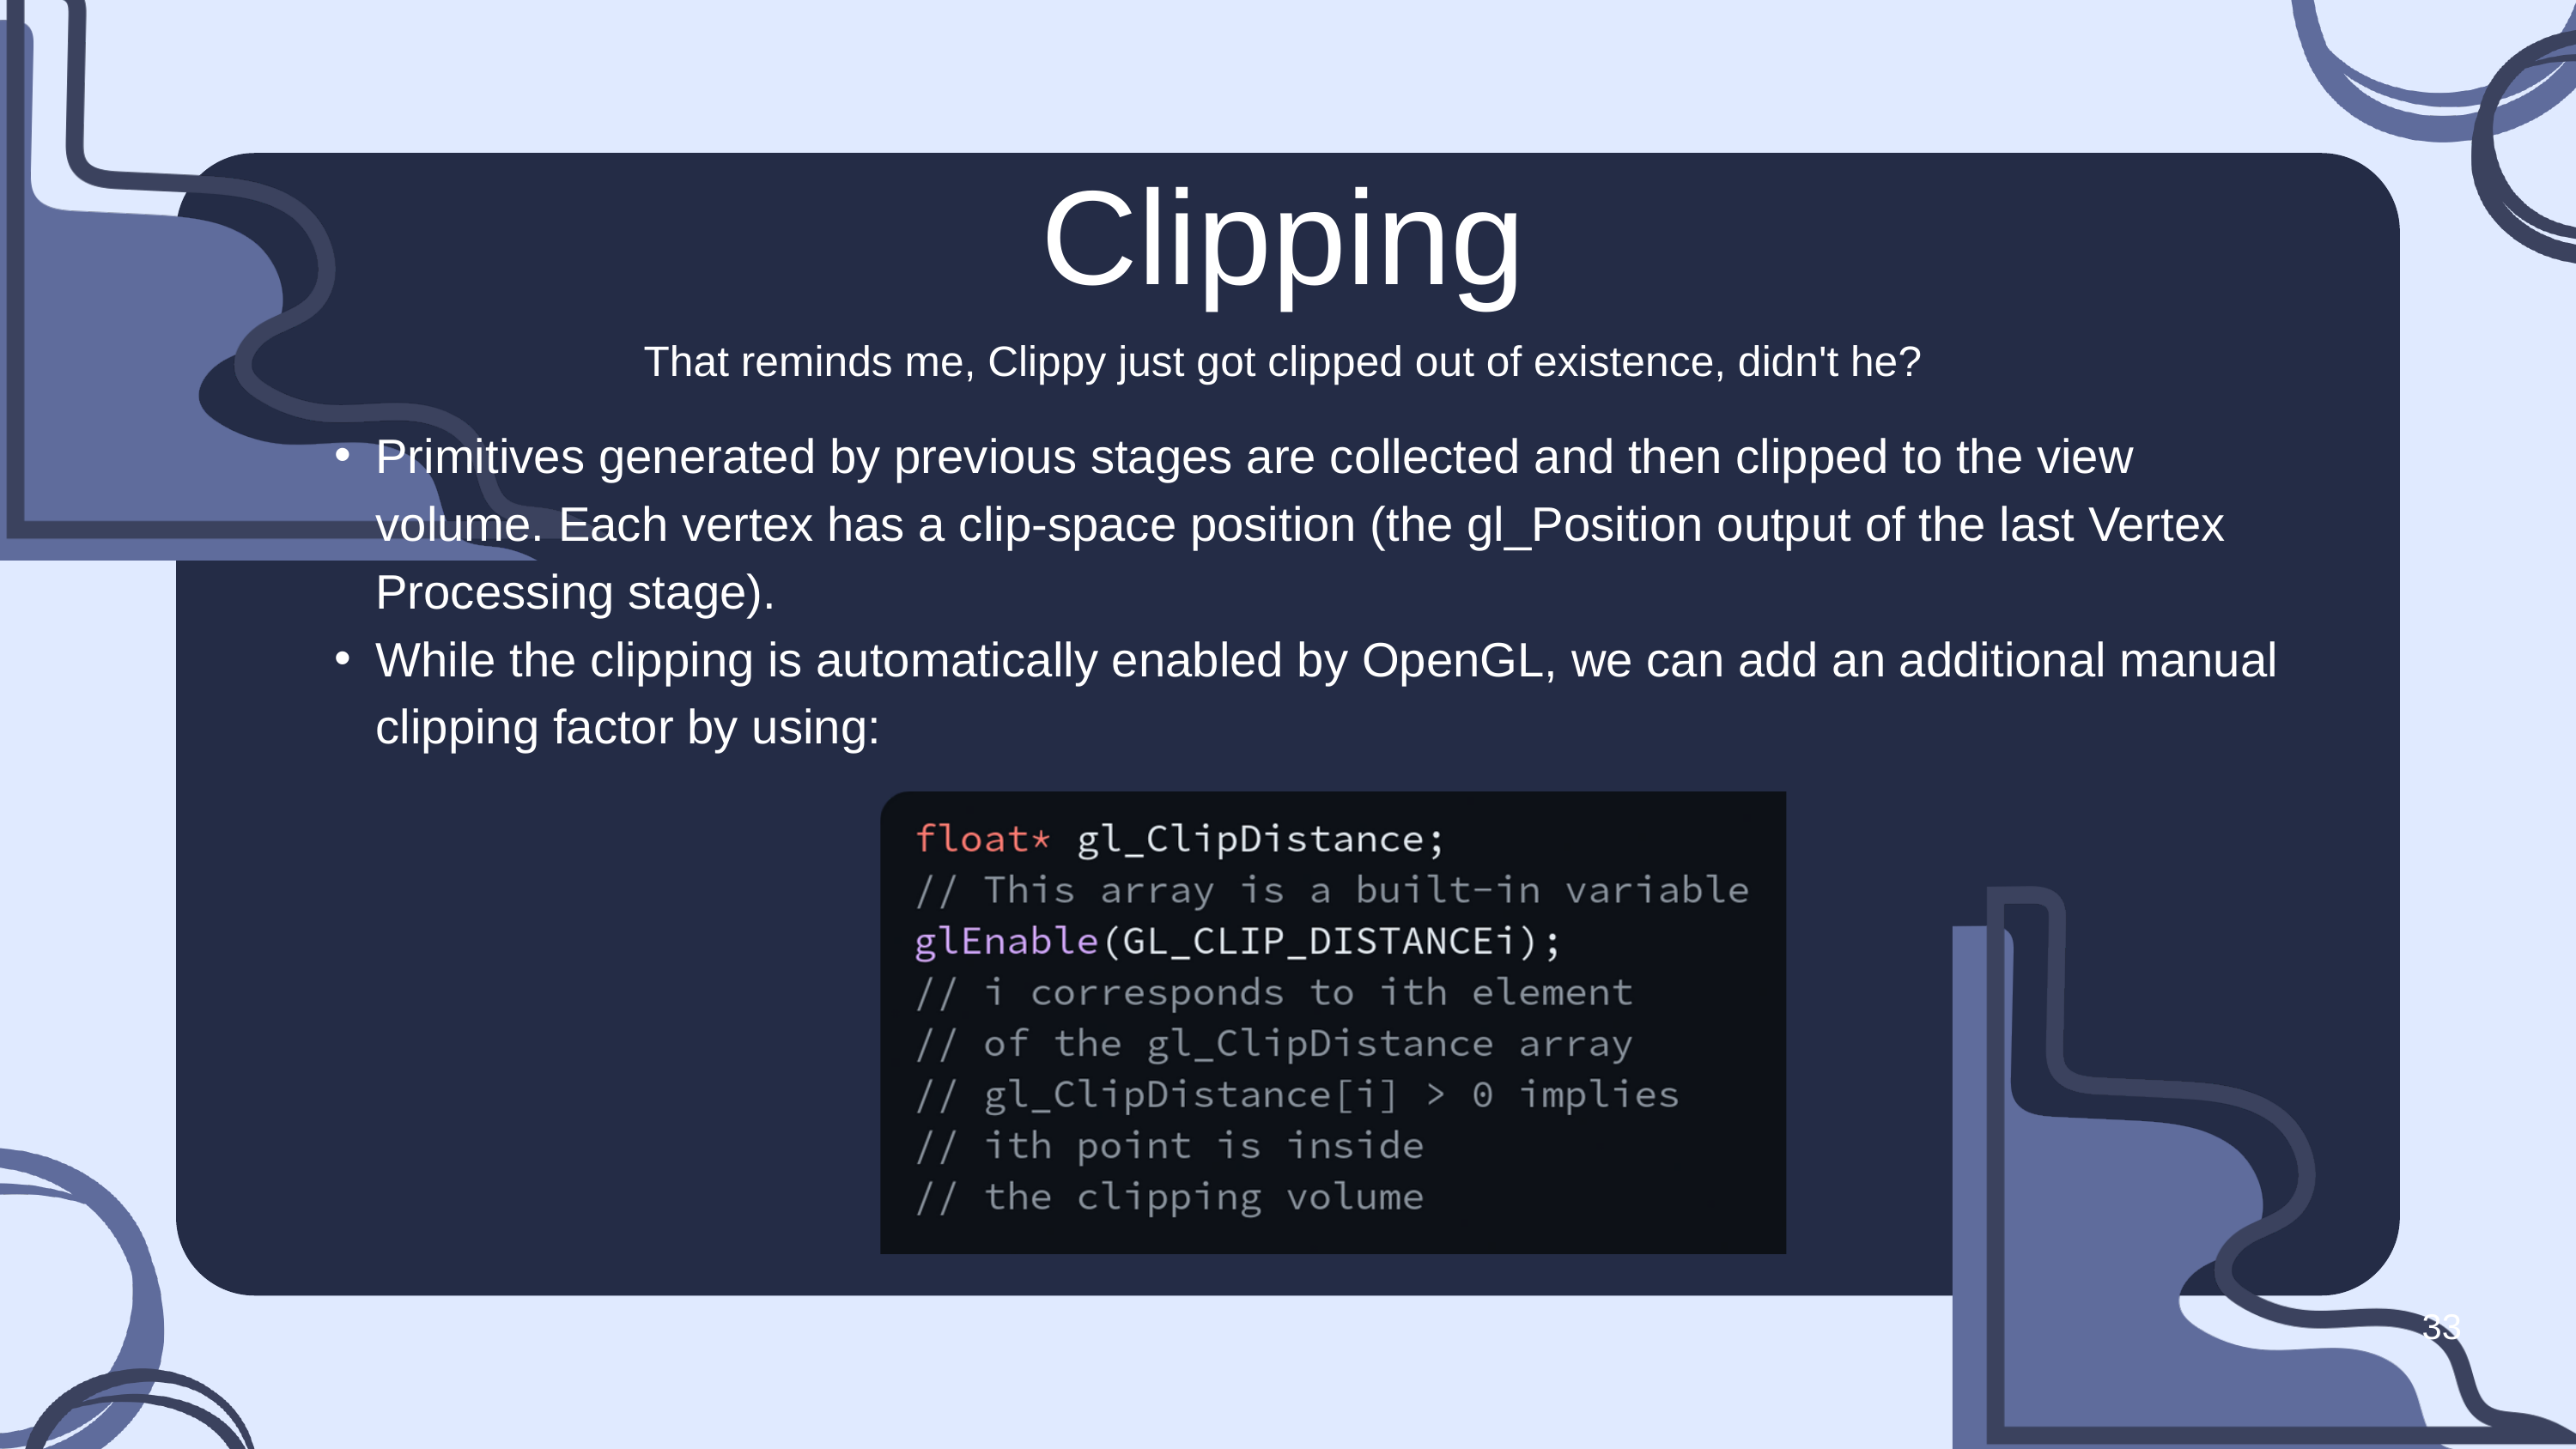

Clipping
That reminds me, Clippy just got clipped out of existence, didn't he?
Primitives generated by previous stages are collected and then clipped to the view volume. Each vertex has a clip-space position (the gl_Position output of the last Vertex Processing stage).
While the clipping is automatically enabled by OpenGL, we can add an additional manual clipping factor by using:

33